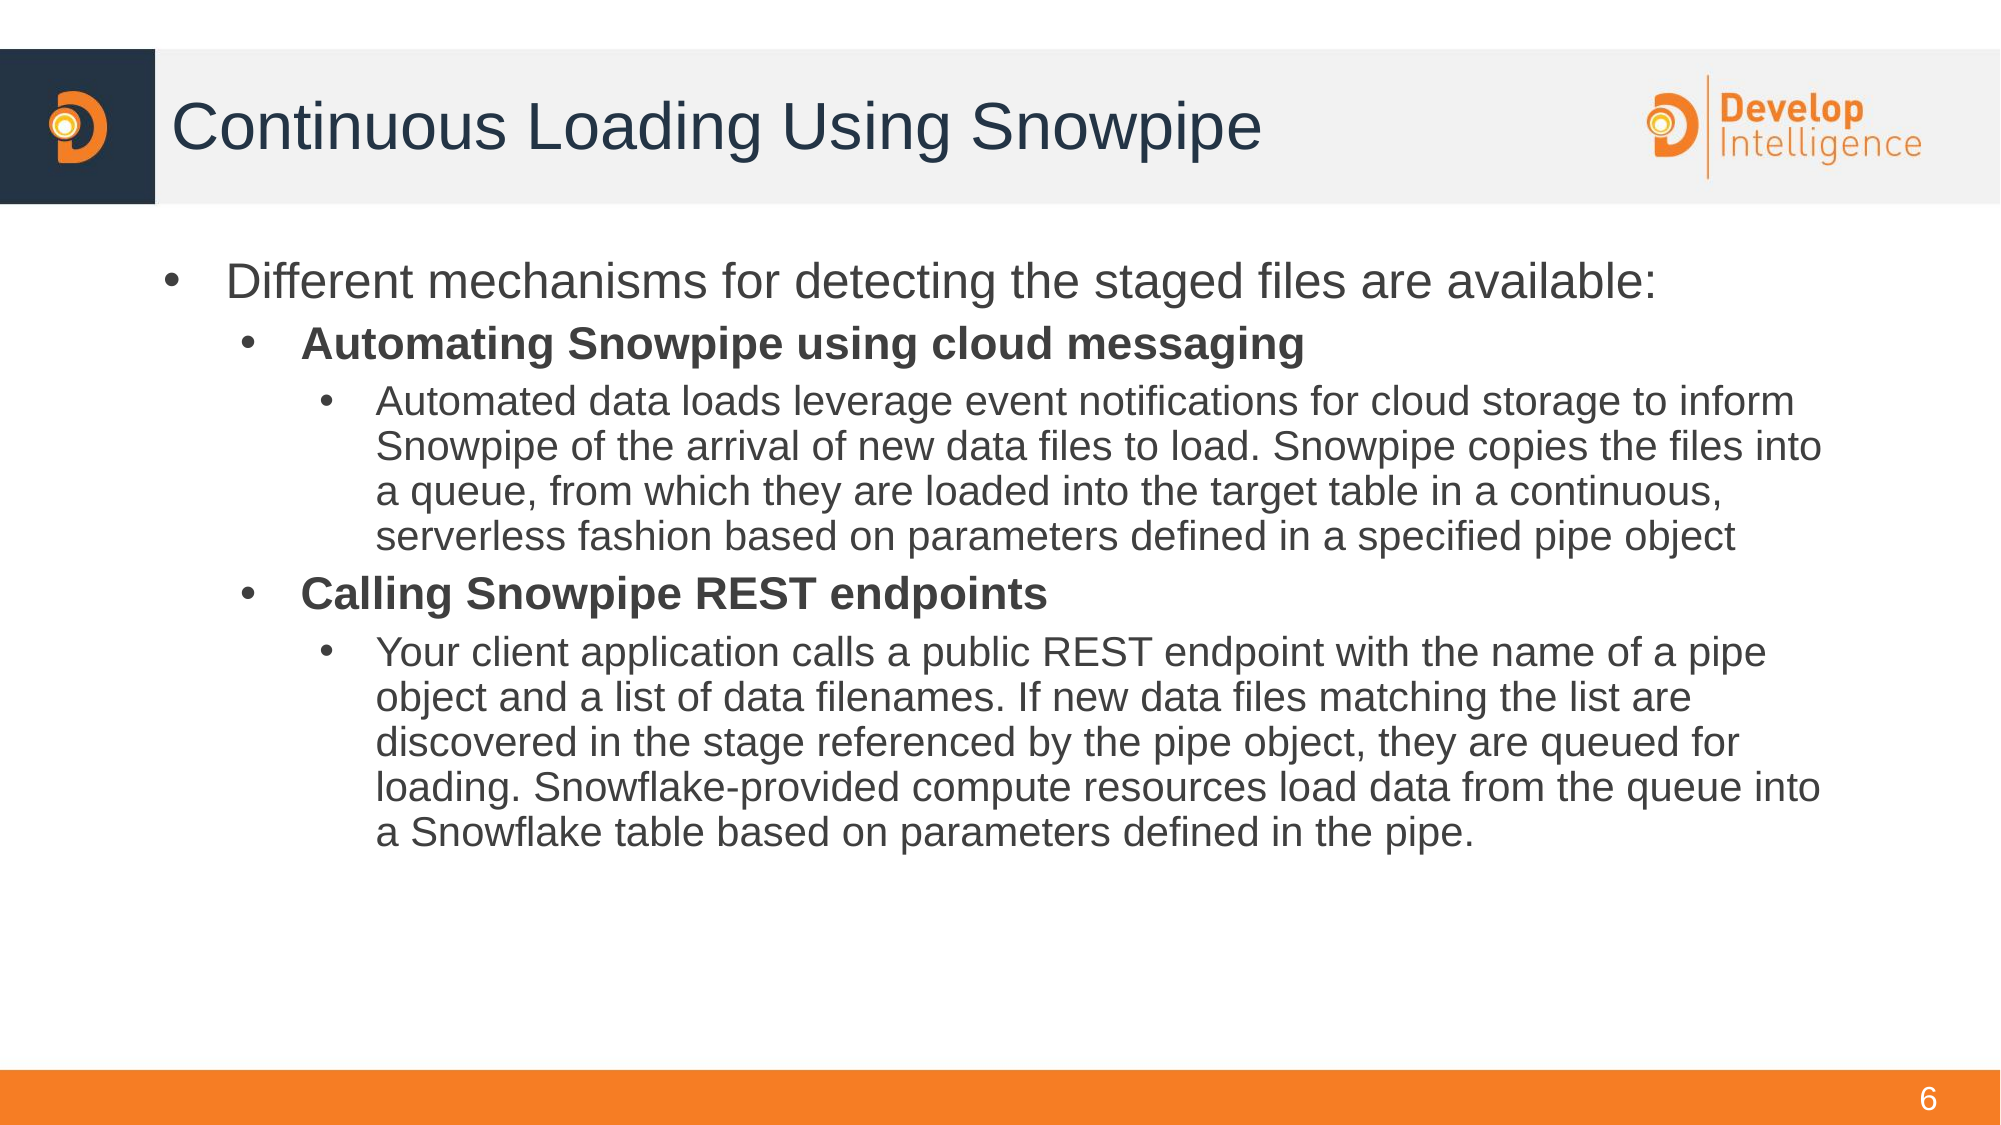

# Continuous Loading Using Snowpipe
Different mechanisms for detecting the staged files are available:
Automating Snowpipe using cloud messaging
Automated data loads leverage event notifications for cloud storage to inform Snowpipe of the arrival of new data files to load. Snowpipe copies the files into a queue, from which they are loaded into the target table in a continuous, serverless fashion based on parameters defined in a specified pipe object
Calling Snowpipe REST endpoints
Your client application calls a public REST endpoint with the name of a pipe object and a list of data filenames. If new data files matching the list are discovered in the stage referenced by the pipe object, they are queued for loading. Snowflake-provided compute resources load data from the queue into a Snowflake table based on parameters defined in the pipe.
6